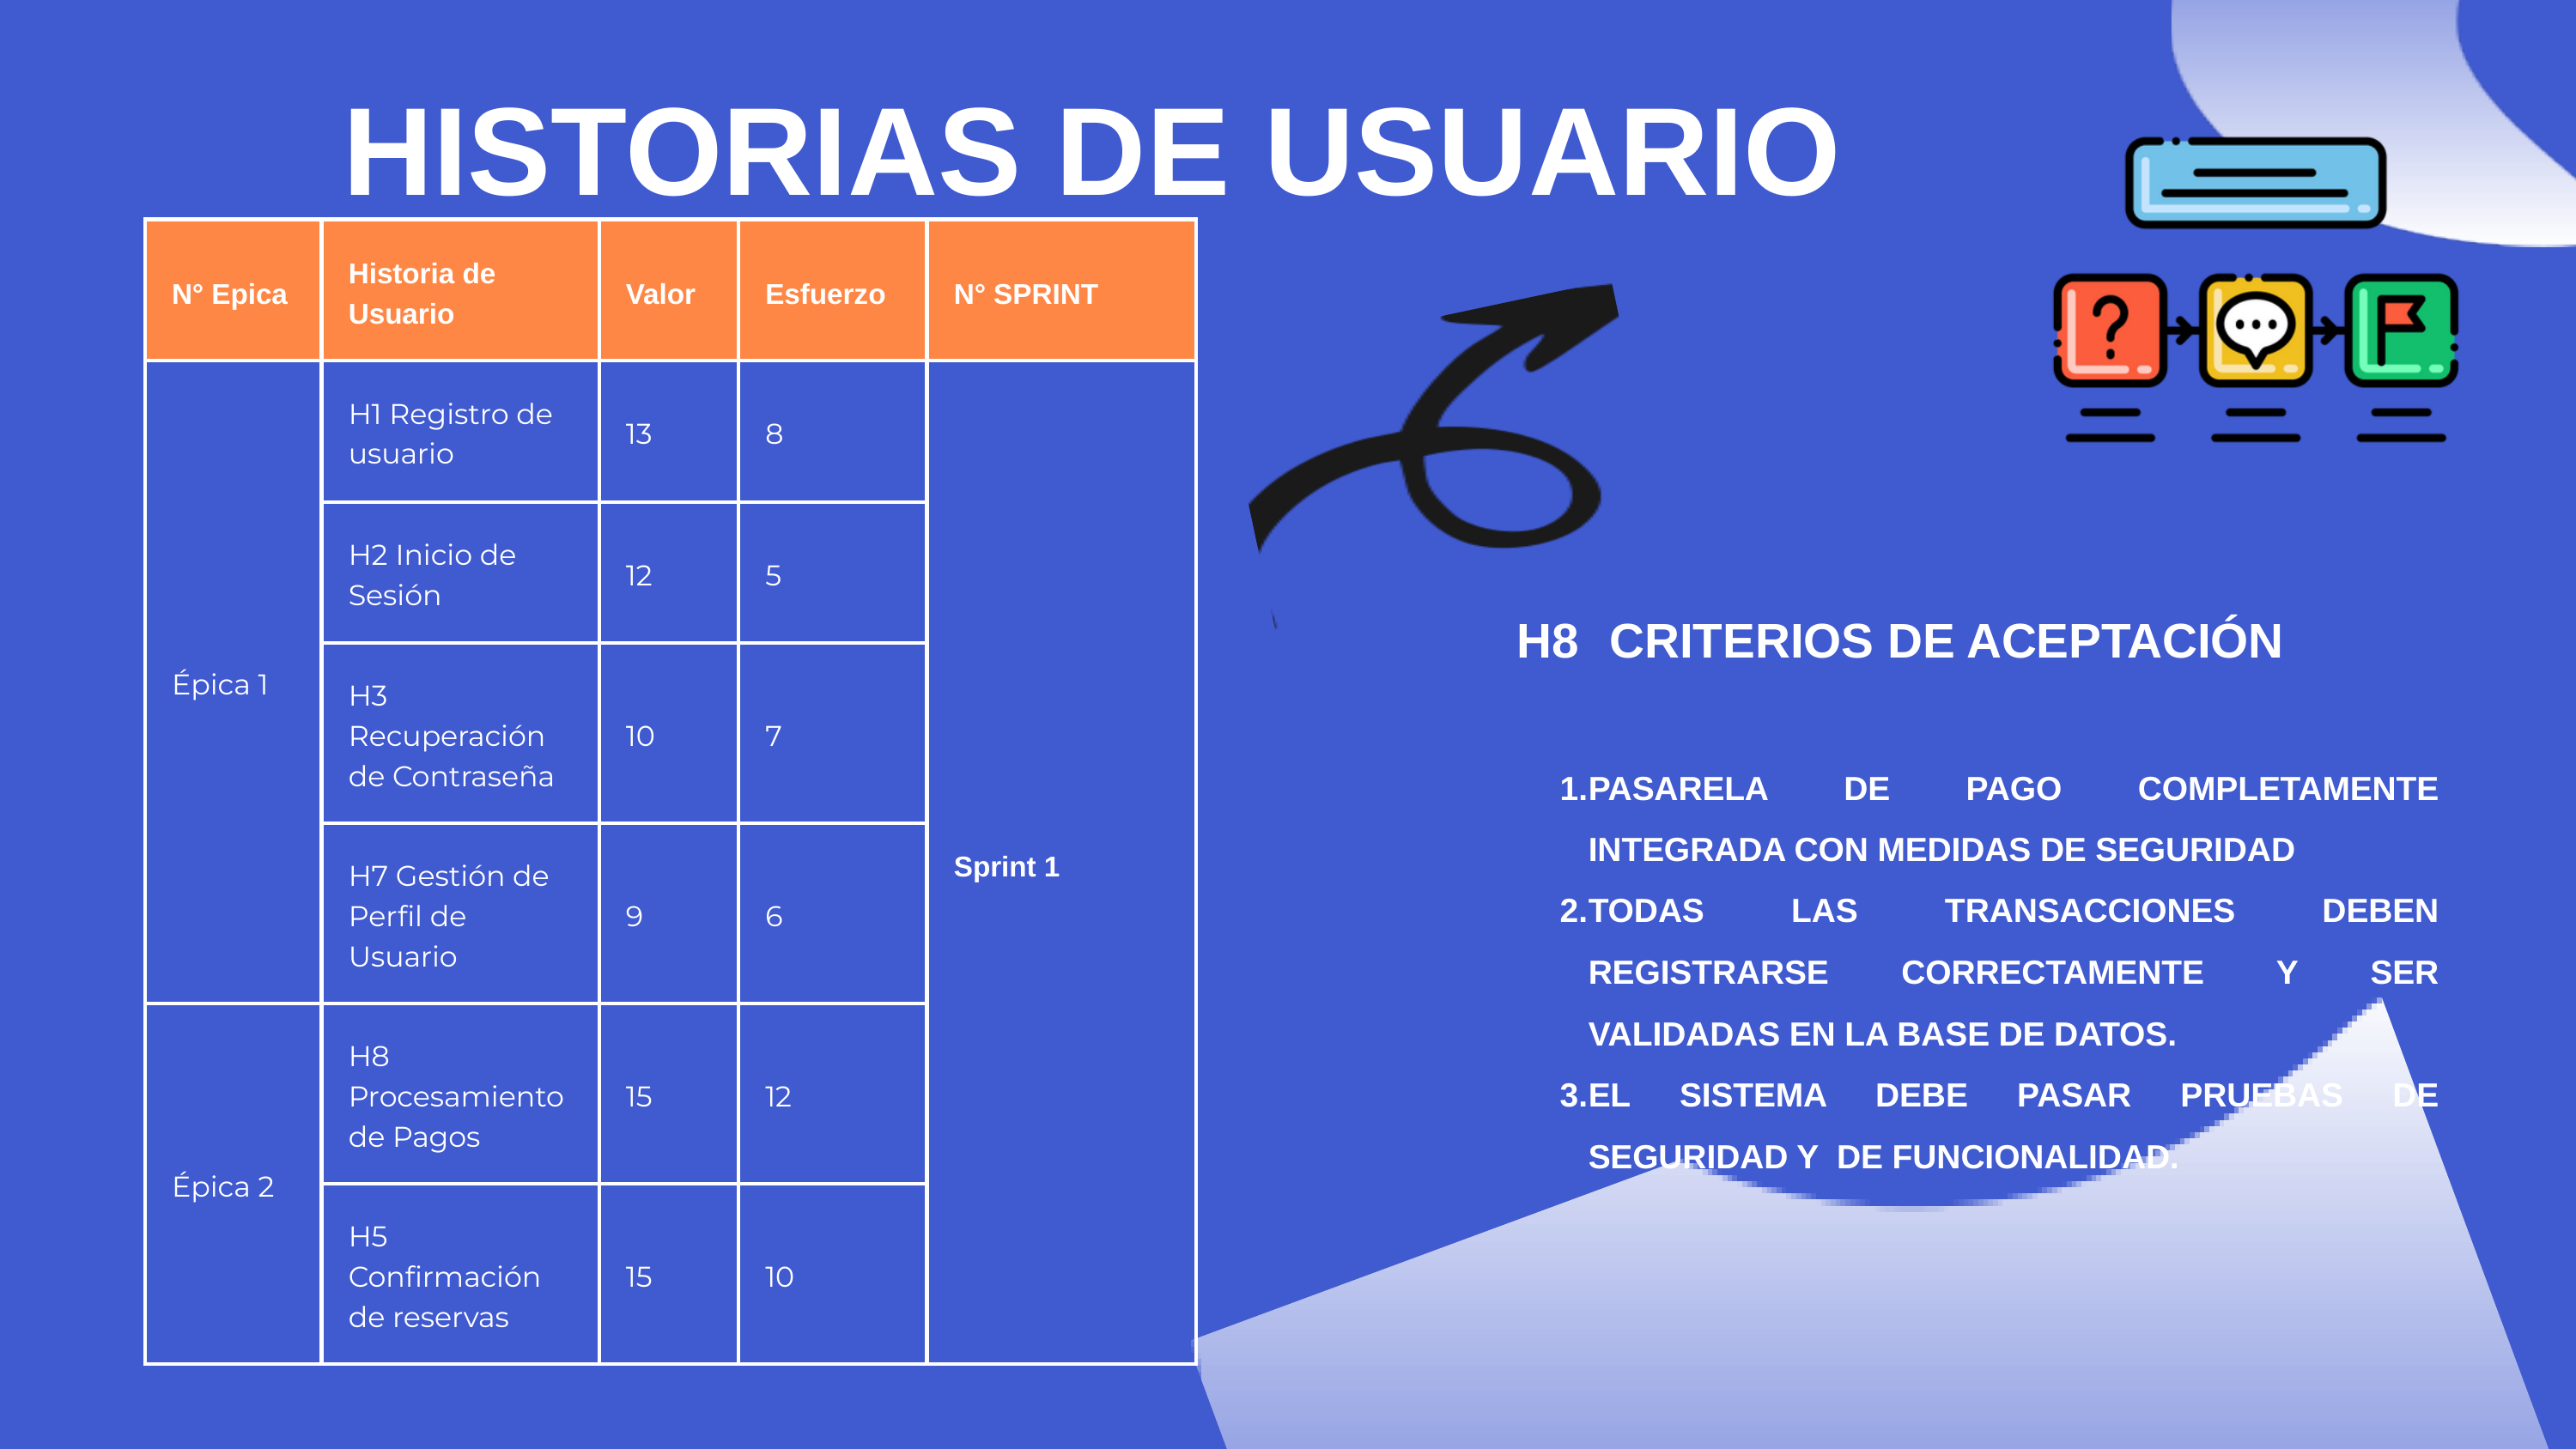

HISTORIAS DE USUARIO

| N° Epica | Historia de Usuario | Valor | Esfuerzo | N° SPRINT |
| --- | --- | --- | --- | --- |
| Épica 1 | H1 Registro de usuario | 13 | 8 | Sprint 1 |
| Épica 1 | H2 Inicio de Sesión | 12 | 5 | Sprint 1 |
| Épica 1 | H3 Recuperación de Contraseña | 10 | 7 | Sprint 1 |
| Épica 1 | H7 Gestión de Perfil de Usuario | 9 | 6 | Sprint 1 |
| Épica 2 | H8 Procesamiento de Pagos | 15 | 12 | Sprint 1 |
| Épica 2 | H5 Confirmación de reservas | 15 | 10 | Sprint 1 |

H8
CRITERIOS DE ACEPTACIÓN
PASARELA DE PAGO COMPLETAMENTE INTEGRADA CON MEDIDAS DE SEGURIDAD
TODAS LAS TRANSACCIONES DEBEN REGISTRARSE CORRECTAMENTE Y SER VALIDADAS EN LA BASE DE DATOS.
EL SISTEMA DEBE PASAR PRUEBAS DE SEGURIDAD Y  DE FUNCIONALIDAD.